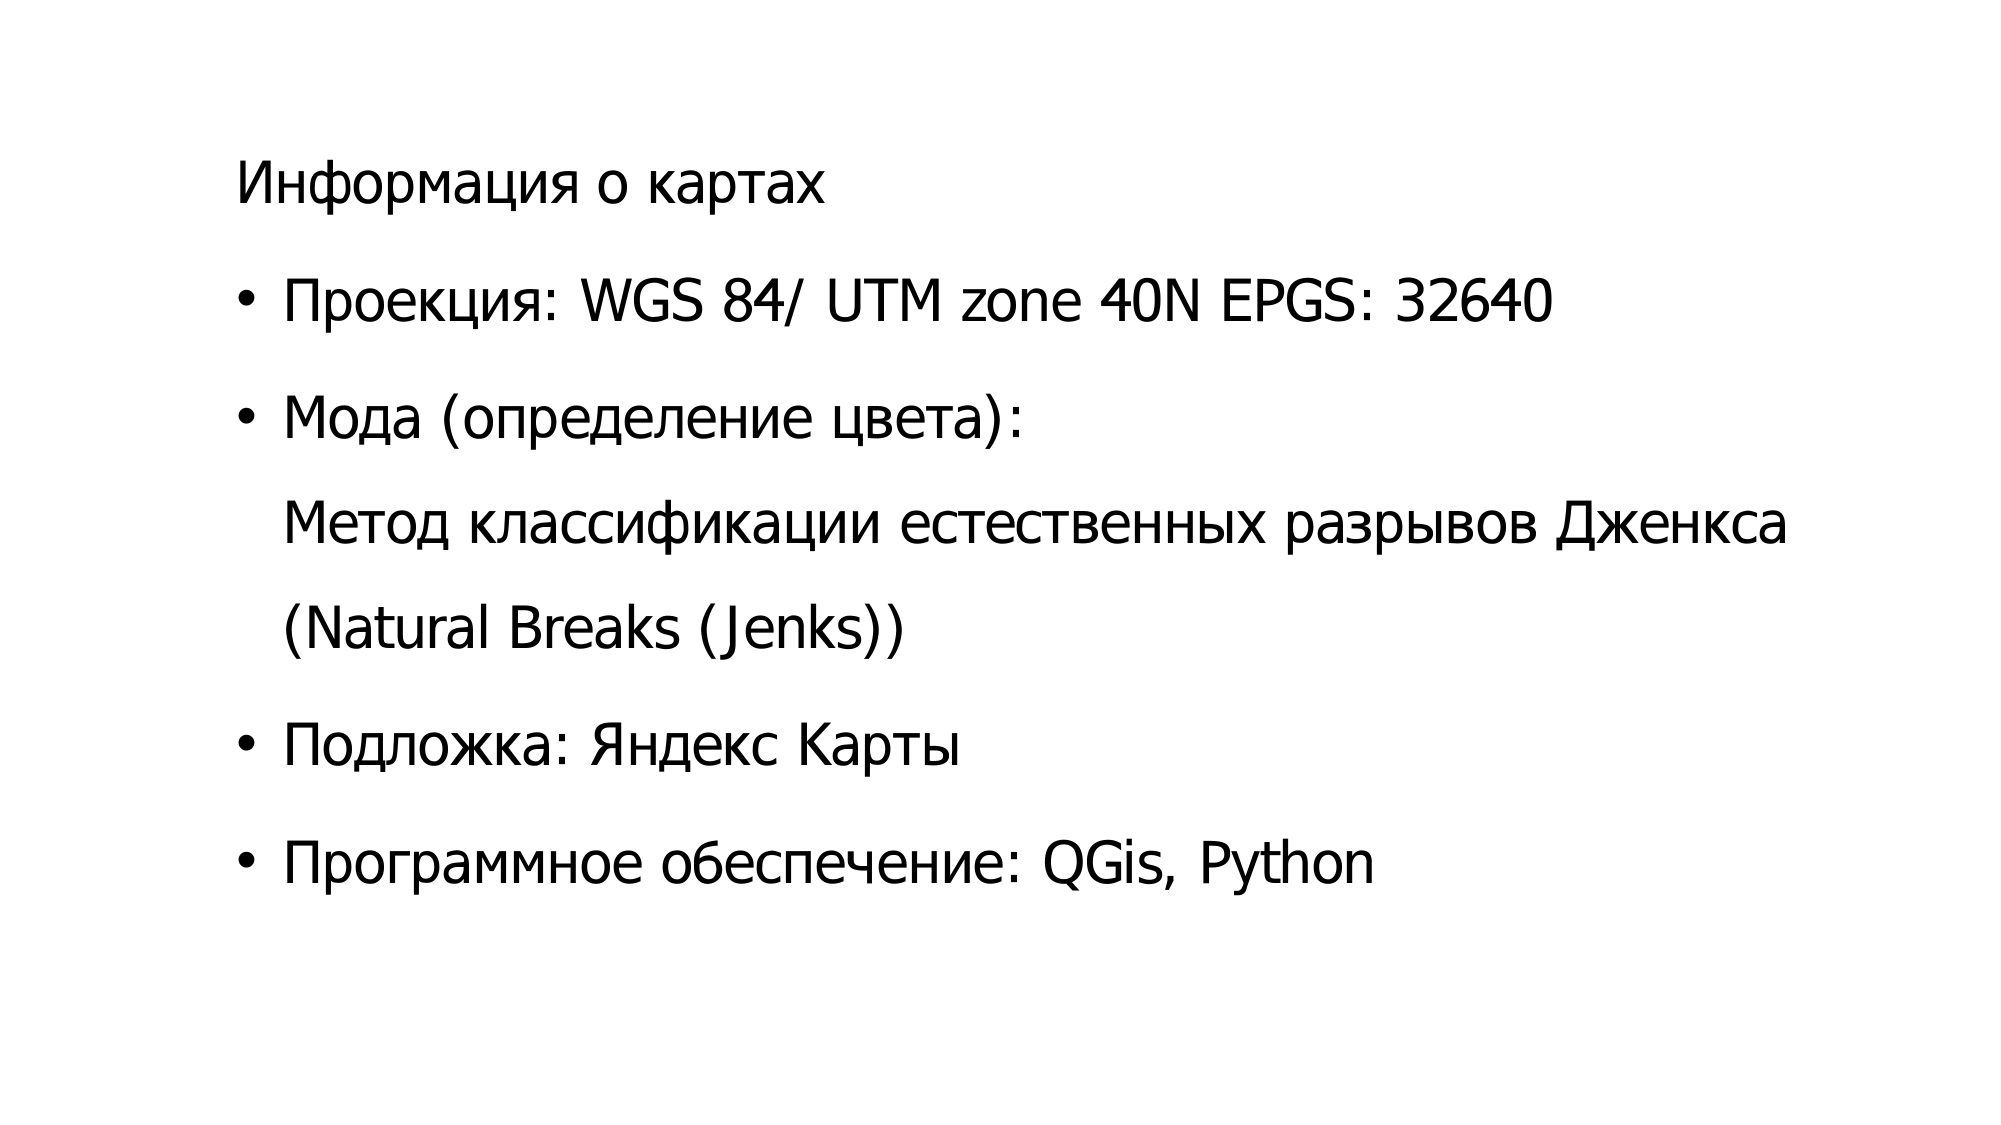

Информация о картах
Проекция: WGS 84/ UTM zone 40N EPGS: 32640
Мода (определение цвета):
Метод классификации естественных разрывов Дженкса (Natural Breaks (Jenks))
Подложка: Яндекс Карты
Программное обеспечение: QGis, Python